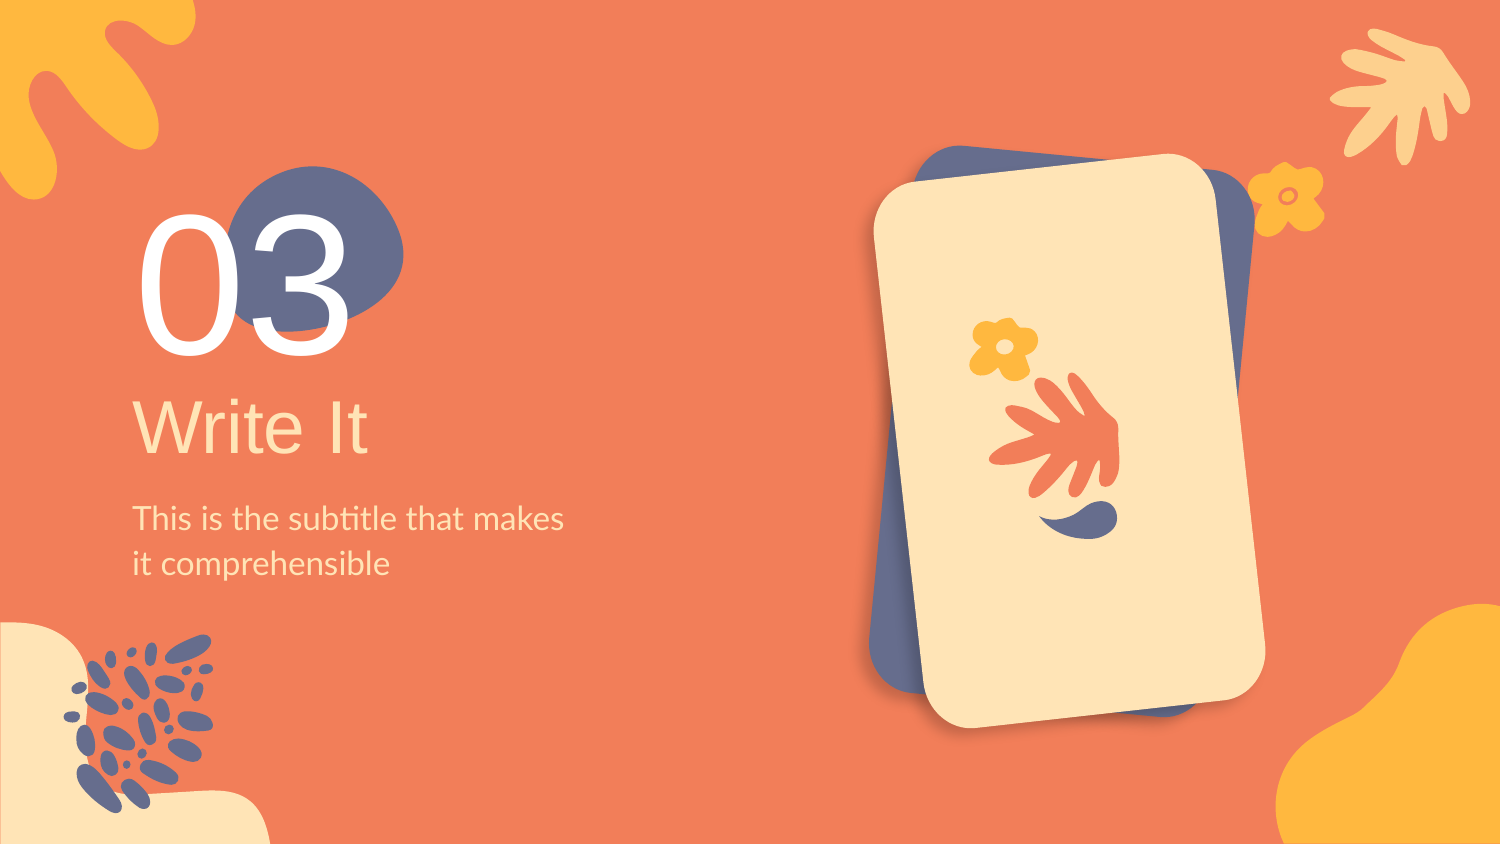

03

# Write It
This is the subtitle that makes it comprehensible